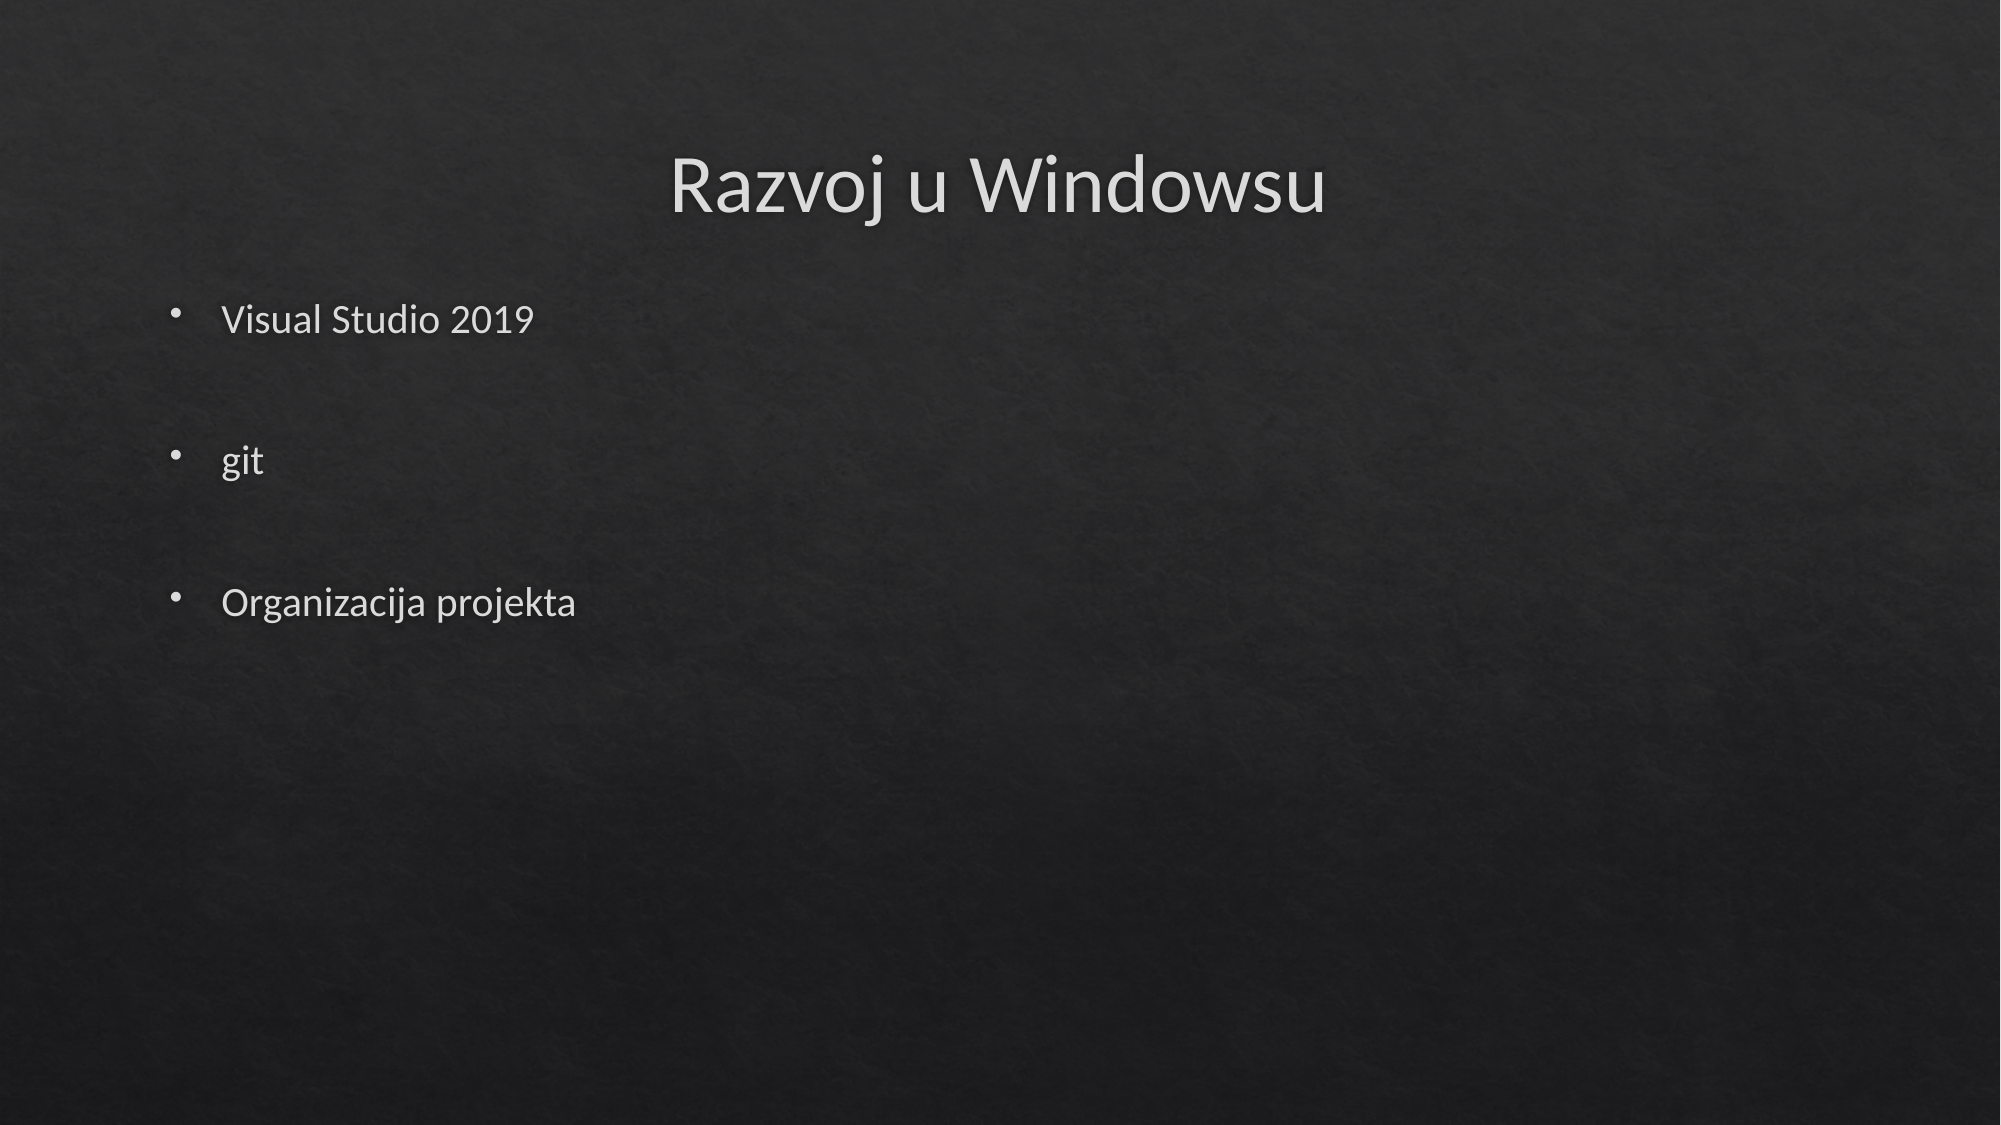

# Razvoj u Windowsu
Visual Studio 2019

git

Organizacija projekta